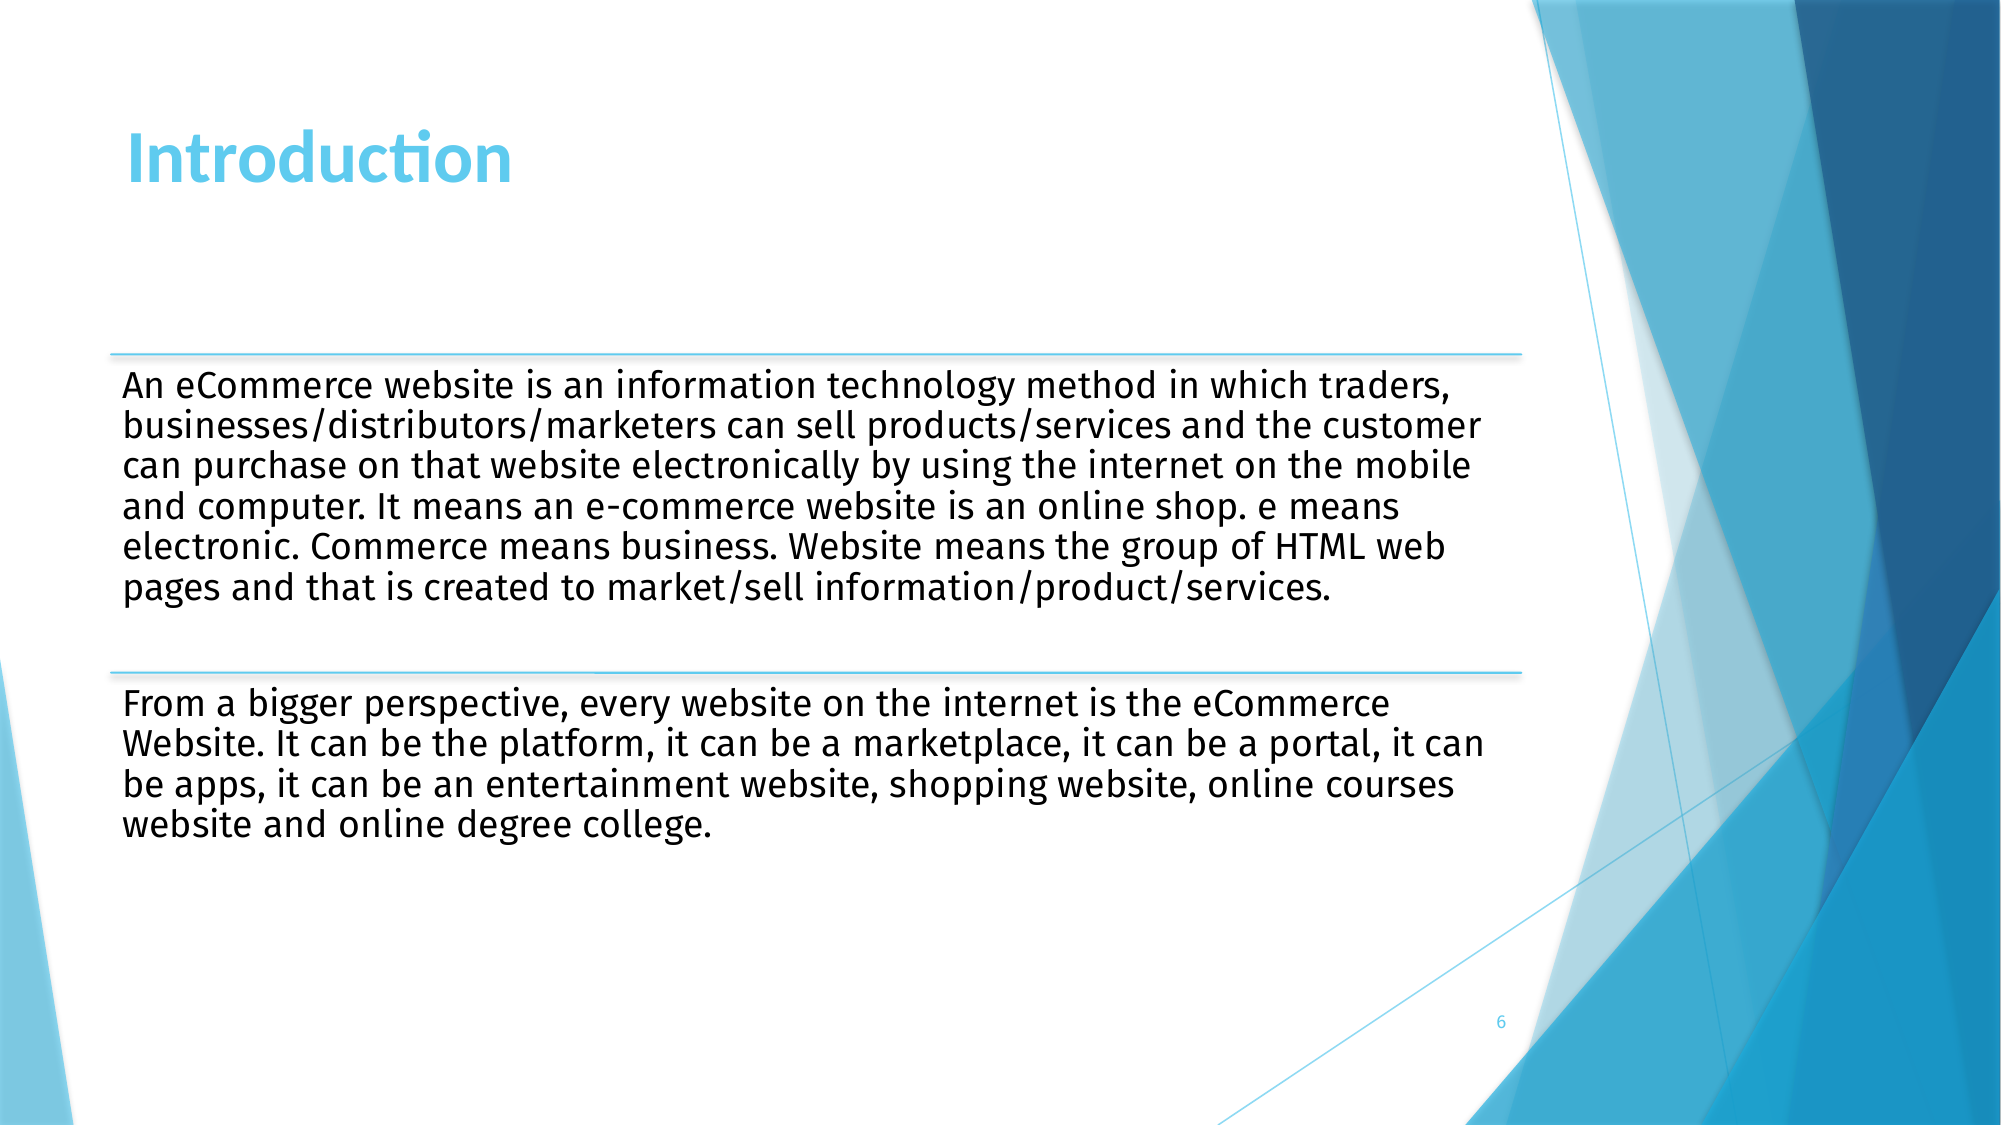

# Introduction
An eCommerce website is an information technology method in which traders, businesses/distributors/marketers can sell products/services and the customer can purchase on that website electronically by using the internet on the mobile and computer. It means an e-commerce website is an online shop. e means electronic. Commerce means business. Website means the group of HTML web pages and that is created to market/sell information/product/services.
From a bigger perspective, every website on the internet is the eCommerce Website. It can be the platform, it can be a marketplace, it can be a portal, it can be apps, it can be an entertainment website, shopping website, online courses website and online degree college.
6